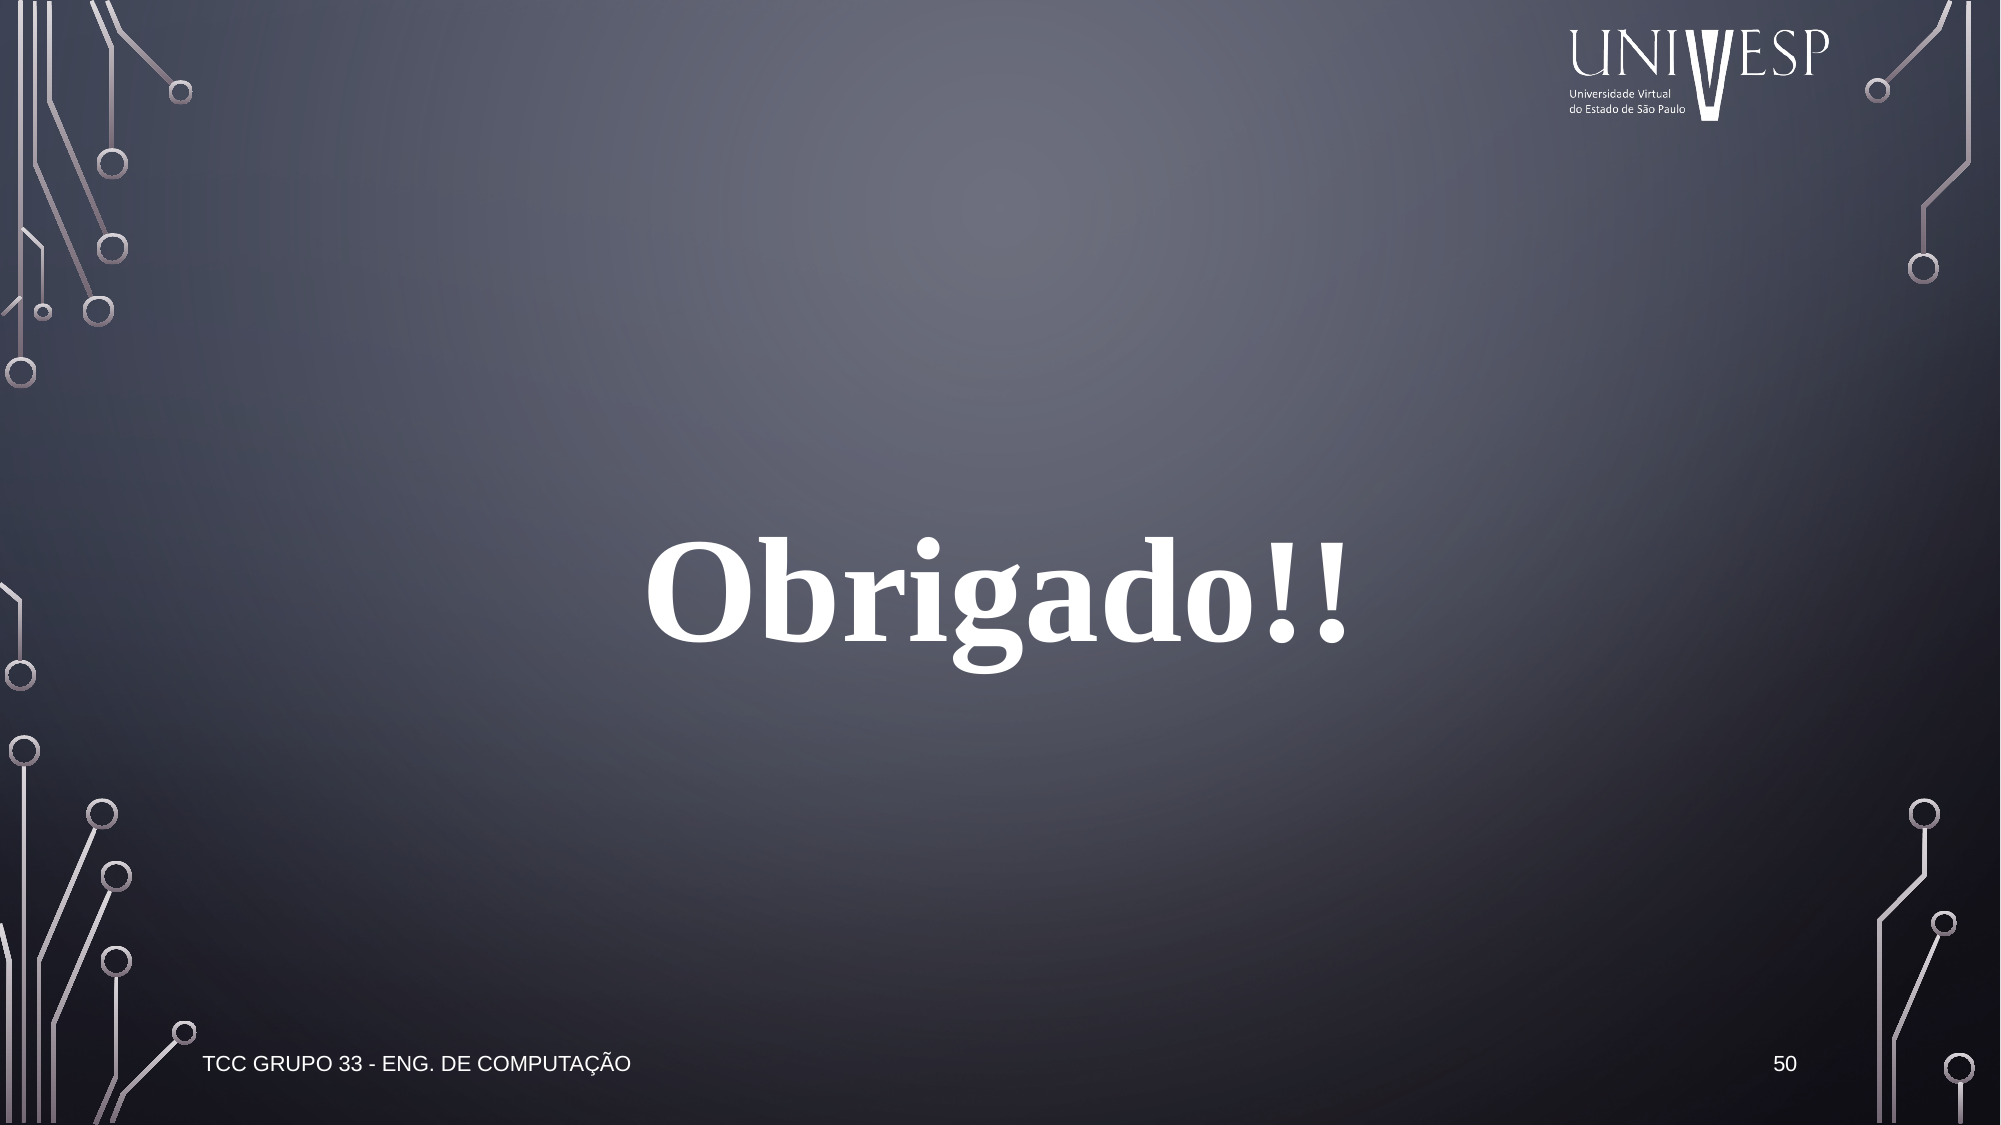

Obrigado!!
50
TCC Grupo 33 - Eng. de Computação